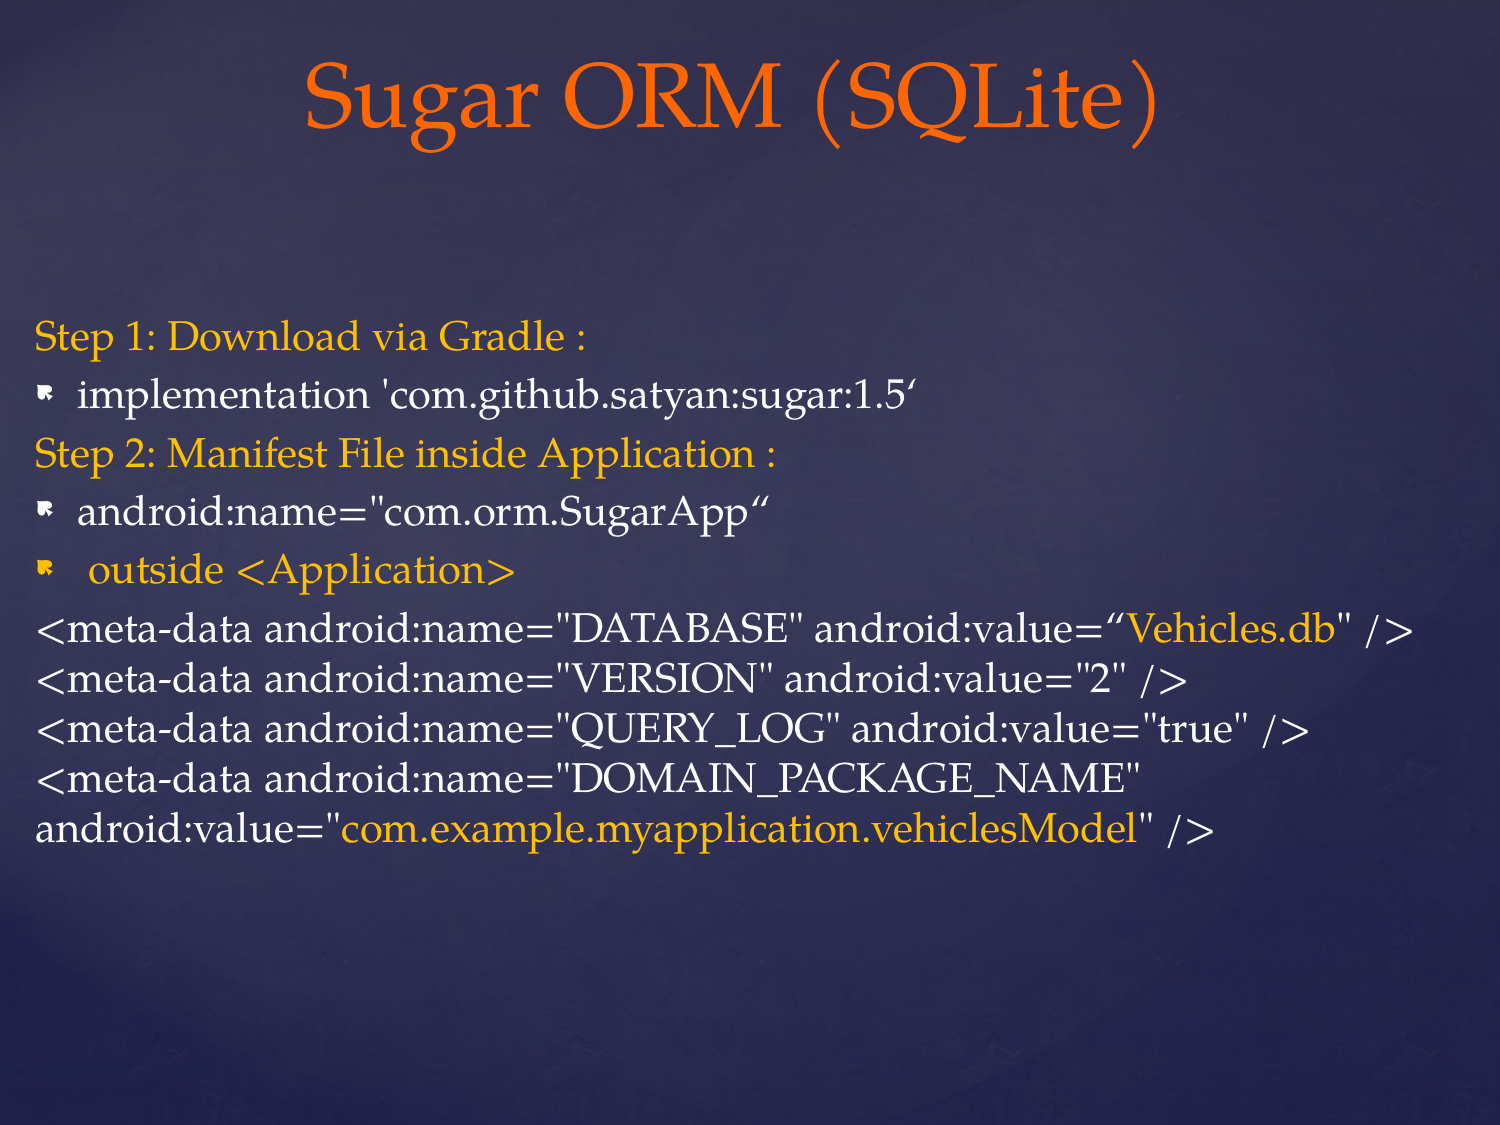

# Sugar ORM (SQLite)
Step 1: Download via Gradle :
implementation 'com.github.satyan:sugar:1.5‘
Step 2: Manifest File inside Application :
android:name="com.orm.SugarApp“
 outside <Application>
<meta-data android:name="DATABASE" android:value=“Vehicles.db" />
<meta-data android:name="VERSION" android:value="2" />
<meta-data android:name="QUERY_LOG" android:value="true" />
<meta-data android:name="DOMAIN_PACKAGE_NAME" android:value="com.example.myapplication.vehiclesModel" />